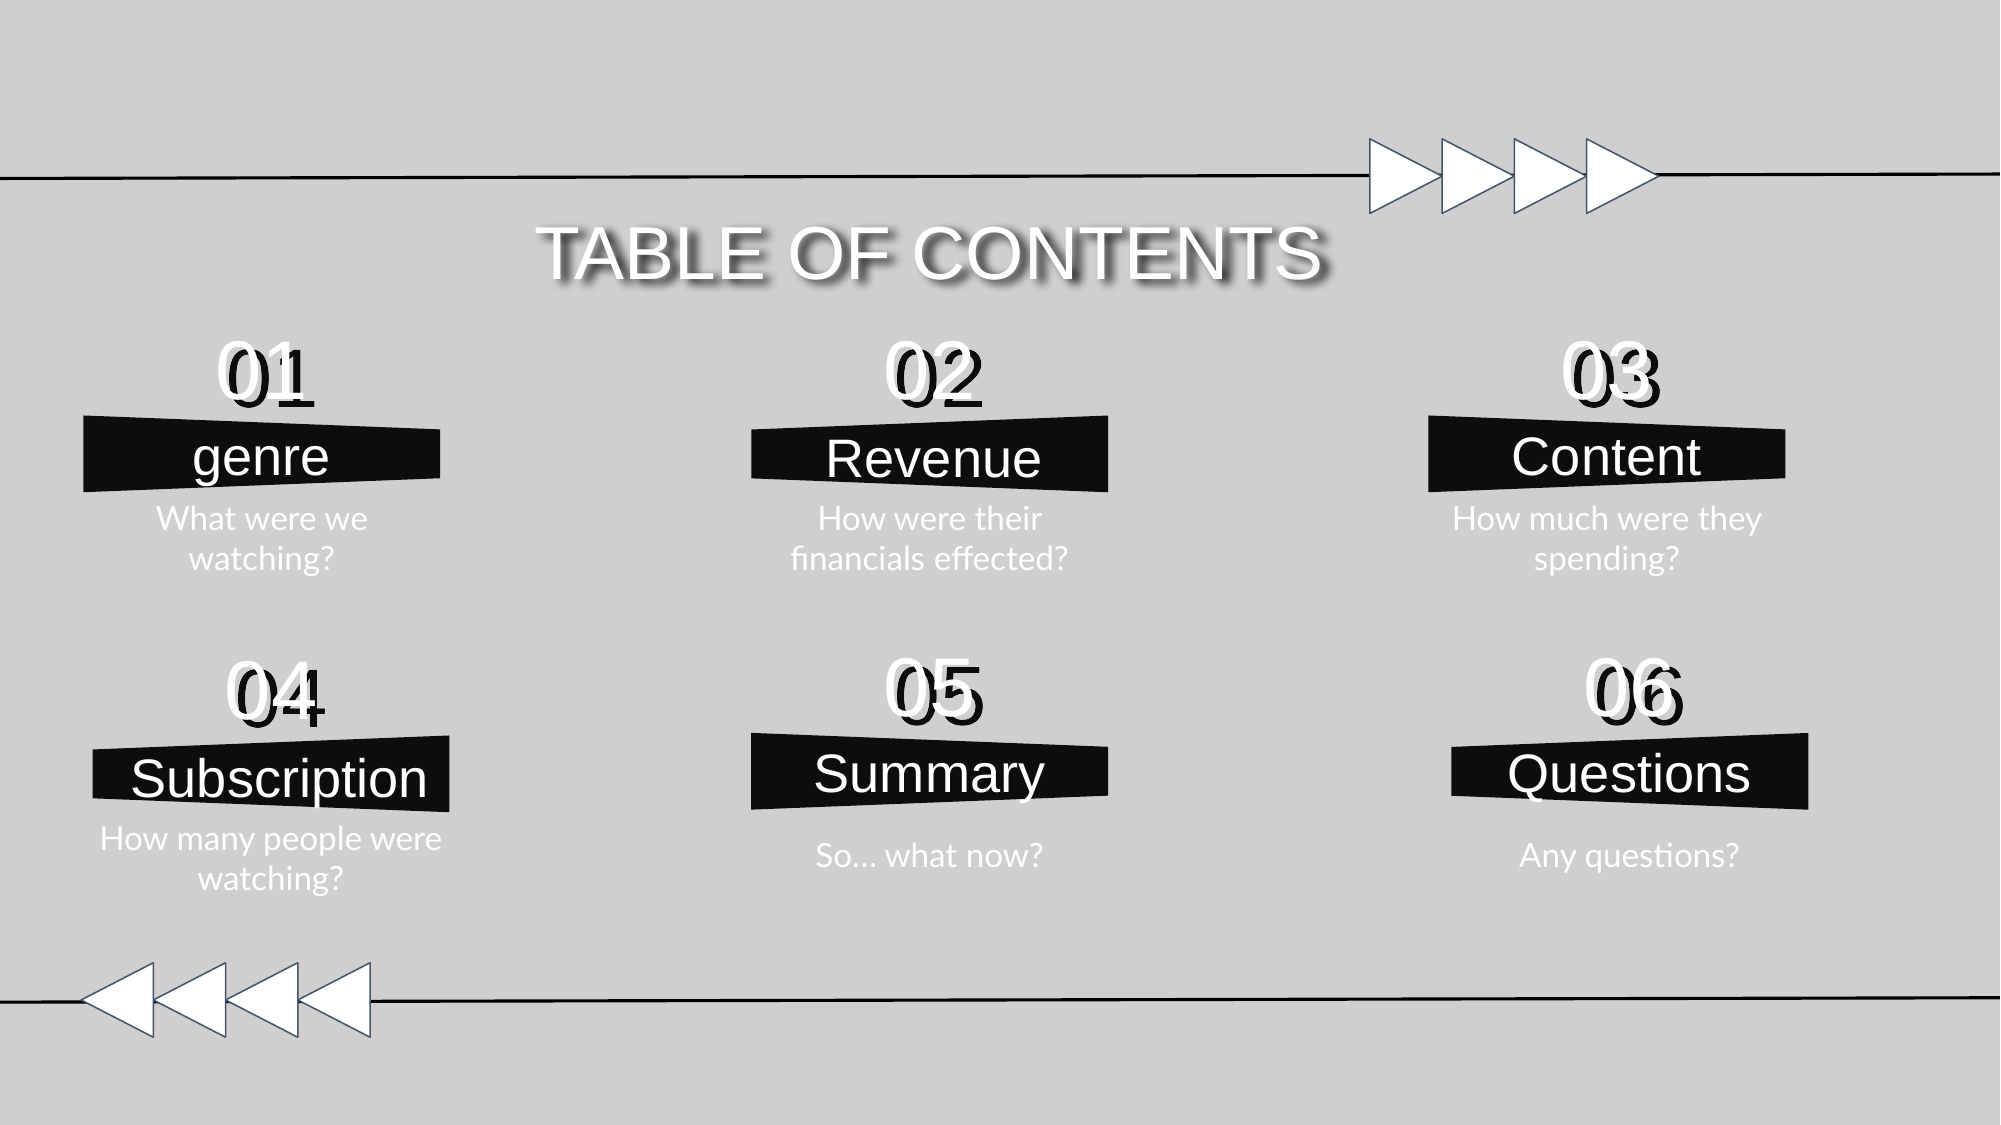

TABLE OF CONTENTS

01
02
03
genre
Content
Revenue
What were we watching?
How were their financials effected?
How much were they spending?

05
06
04
Summary
Questions
Subscription
So… what now?
Any questions?
How many people were watching?